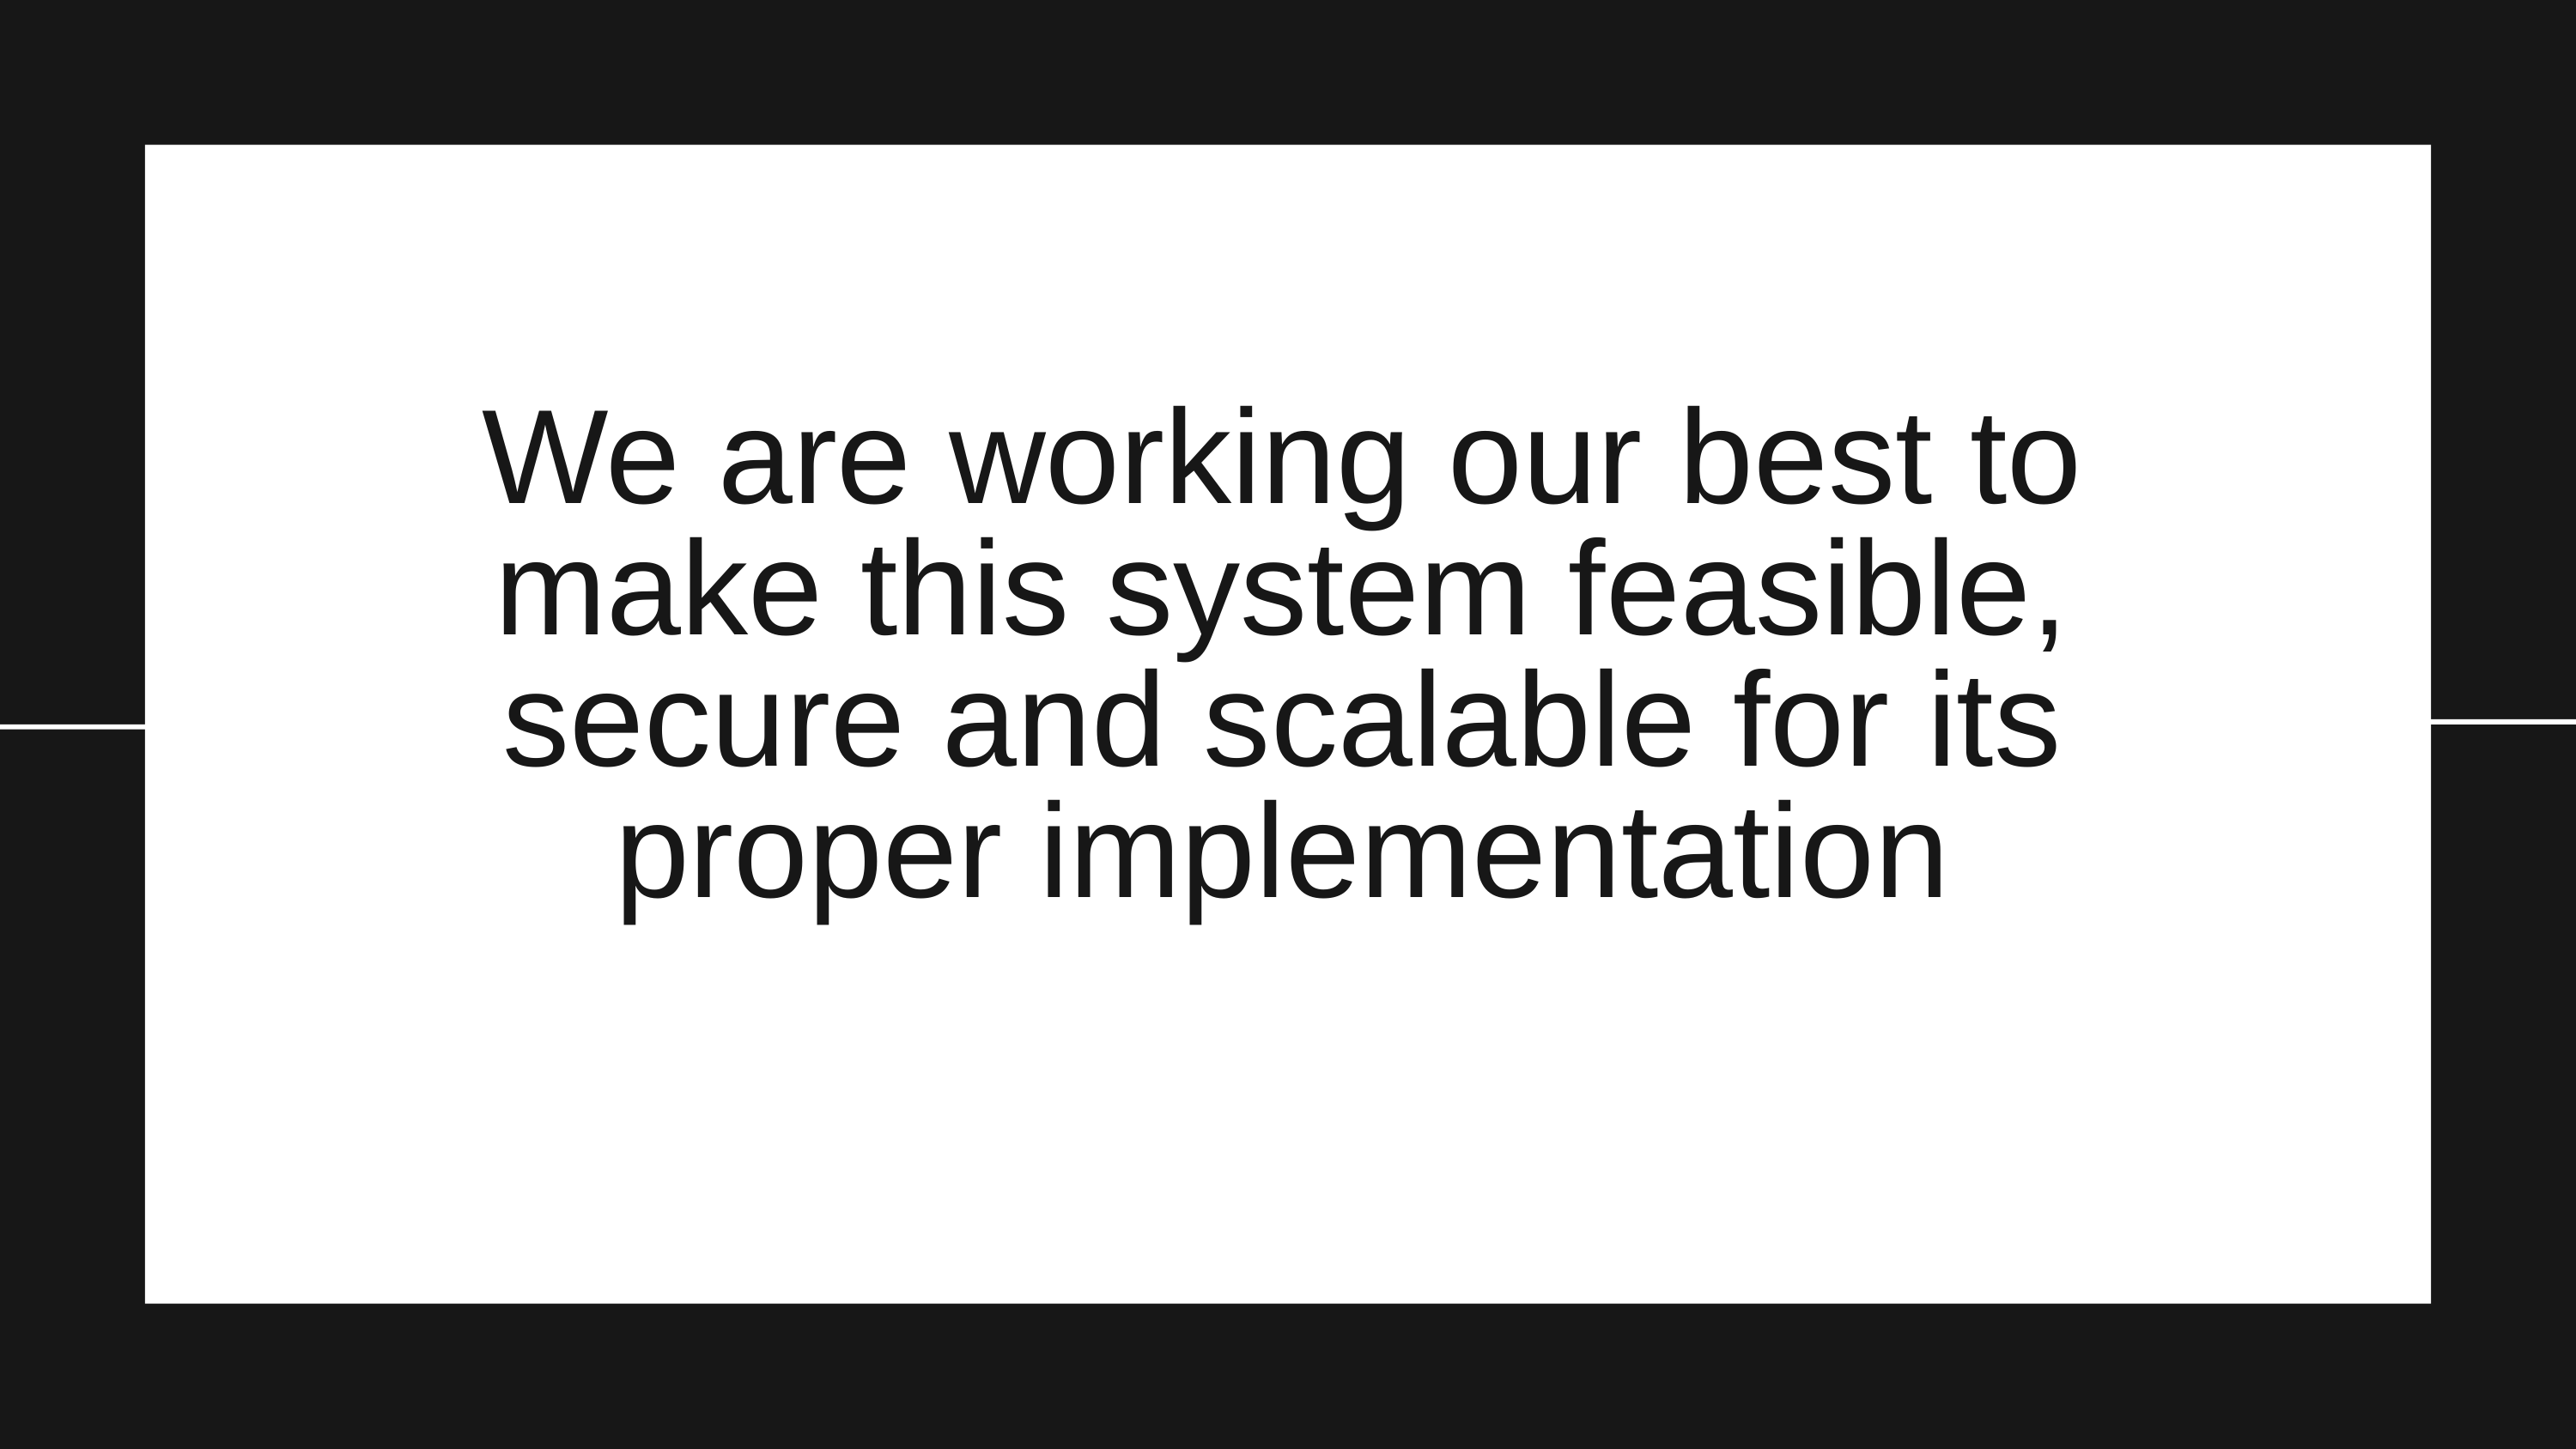

We are working our best to make this system feasible, secure and scalable for its proper implementation